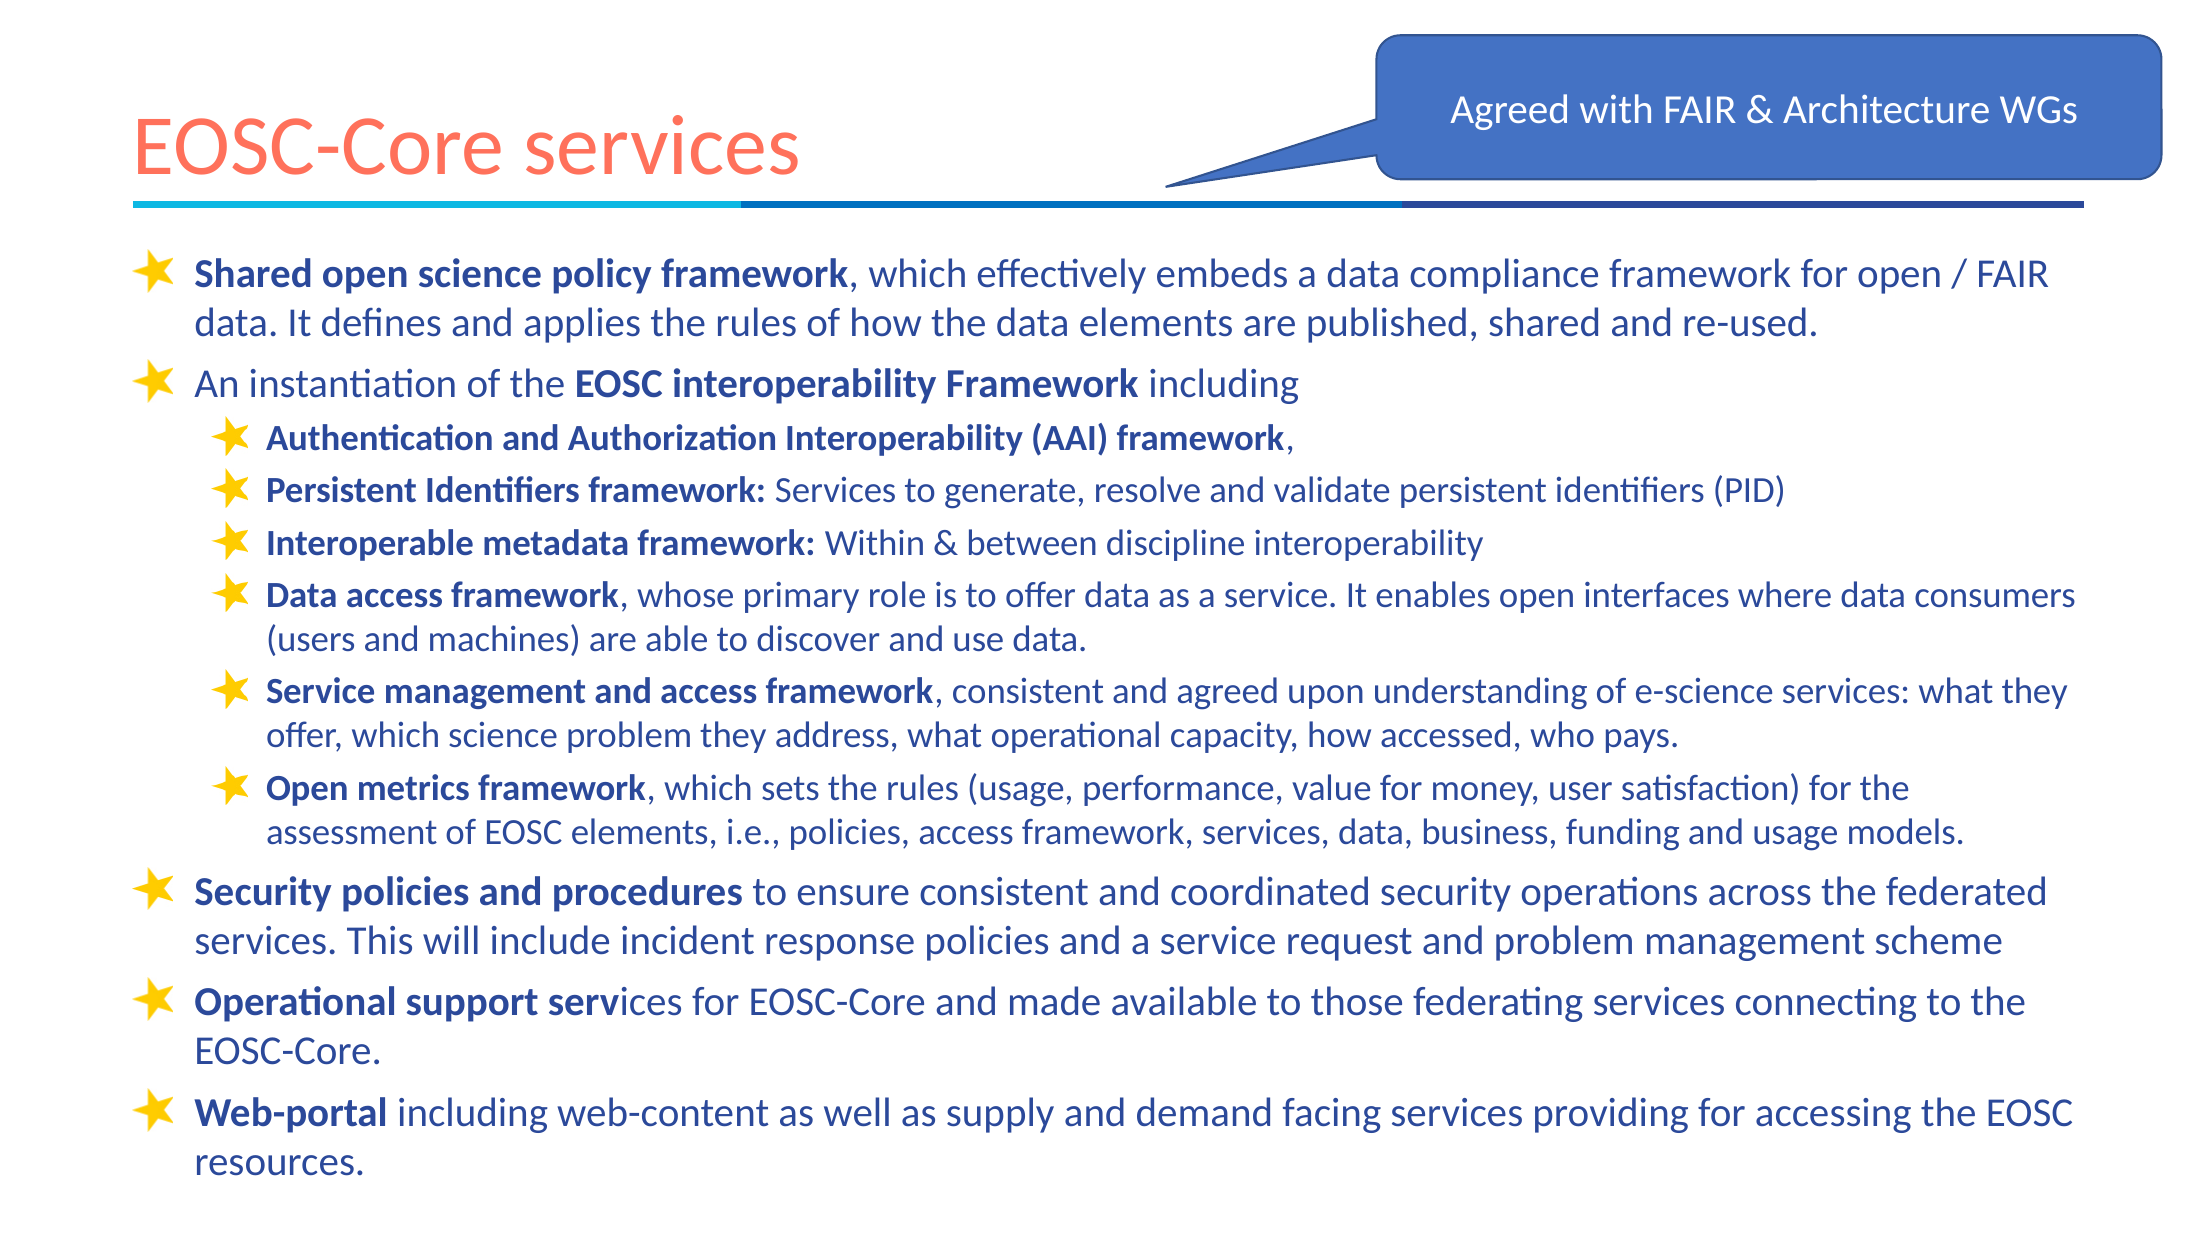

Agreed with FAIR & Architecture WGs
# EOSC-Core services
Shared open science policy framework, which effectively embeds a data compliance framework for open / FAIR data. It defines and applies the rules of how the data elements are published, shared and re-used.
An instantiation of the EOSC interoperability Framework including
Authentication and Authorization Interoperability (AAI) framework,
Persistent Identifiers framework: Services to generate, resolve and validate persistent identifiers (PID)
Interoperable metadata framework: Within & between discipline interoperability
Data access framework, whose primary role is to offer data as a service. It enables open interfaces where data consumers (users and machines) are able to discover and use data.
Service management and access framework, consistent and agreed upon understanding of e-science services: what they offer, which science problem they address, what operational capacity, how accessed, who pays.
Open metrics framework, which sets the rules (usage, performance, value for money, user satisfaction) for the assessment of EOSC elements, i.e., policies, access framework, services, data, business, funding and usage models.
Security policies and procedures to ensure consistent and coordinated security operations across the federated services. This will include incident response policies and a service request and problem management scheme
Operational support services for EOSC-Core and made available to those federating services connecting to the EOSC-Core.
Web-portal including web-content as well as supply and demand facing services providing for accessing the EOSC resources.